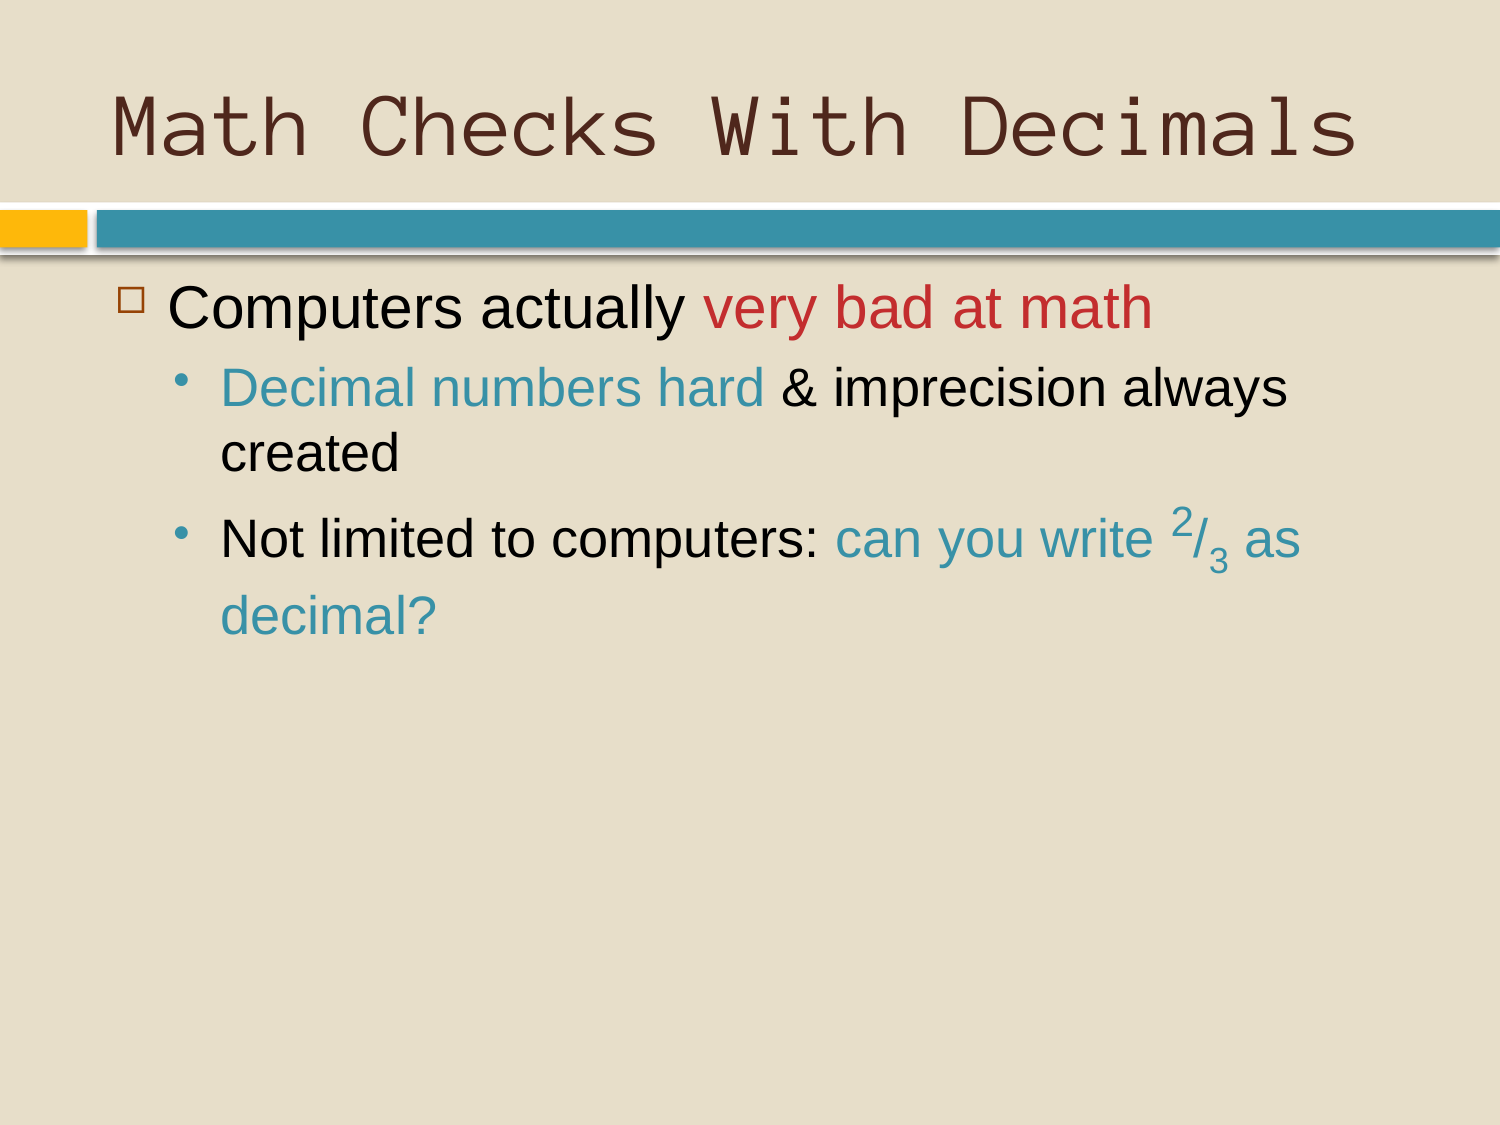

# Math Checks With Decimals
Computers actually very bad at math
Decimal numbers hard & imprecision always created
Not limited to computers: can you write 2/3 as decimal?